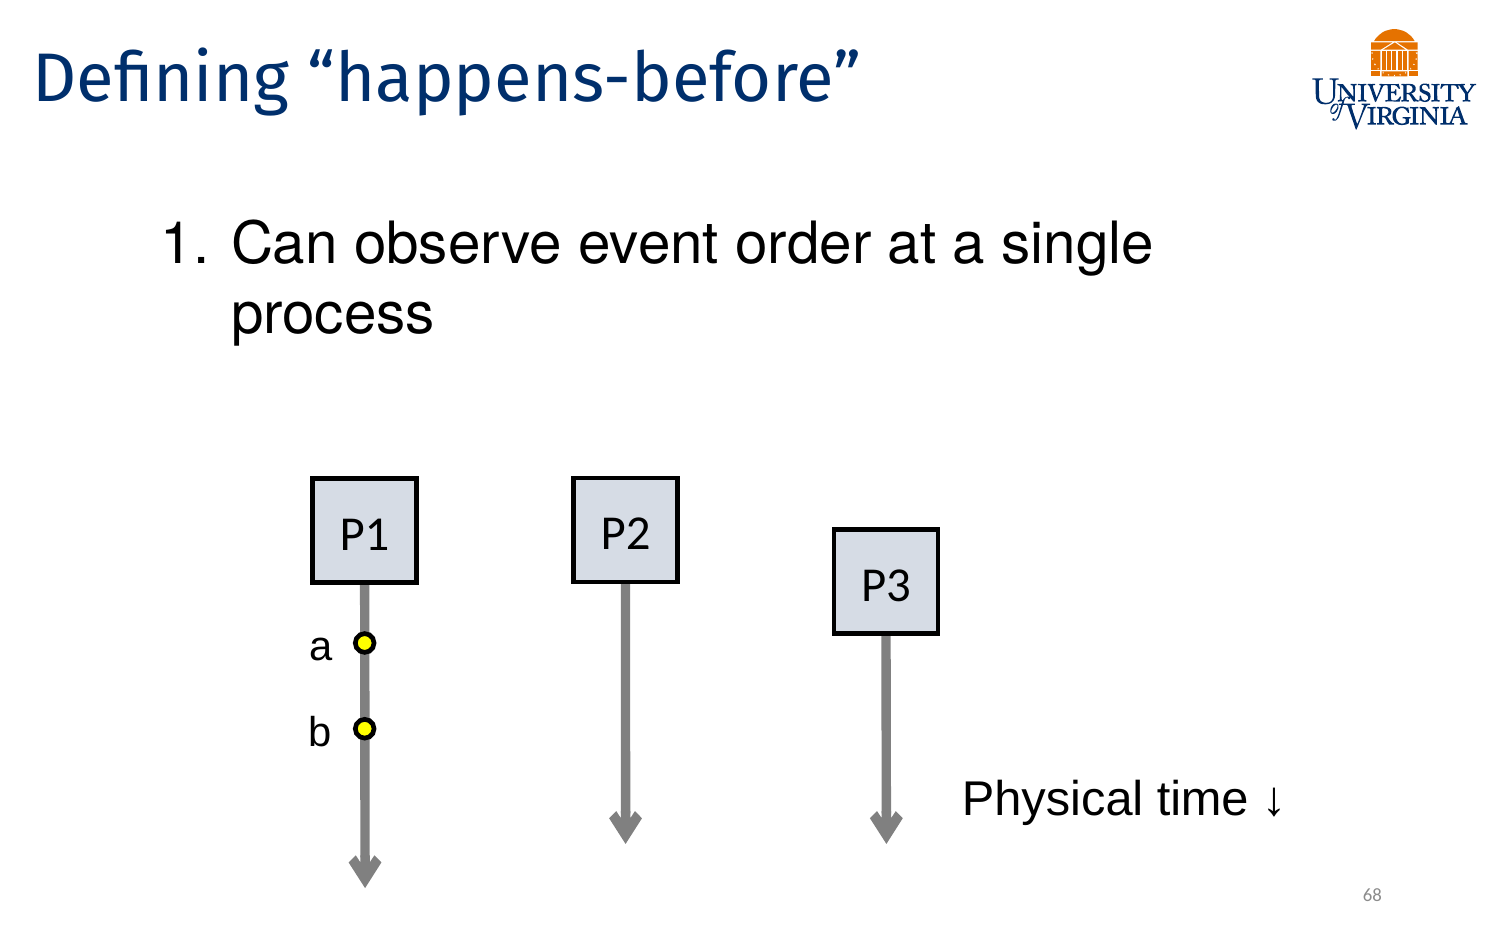

# Defining “happens-before”
Can observe event order at a single process

P2
P1
P3
a

b

Physical time ↓
68